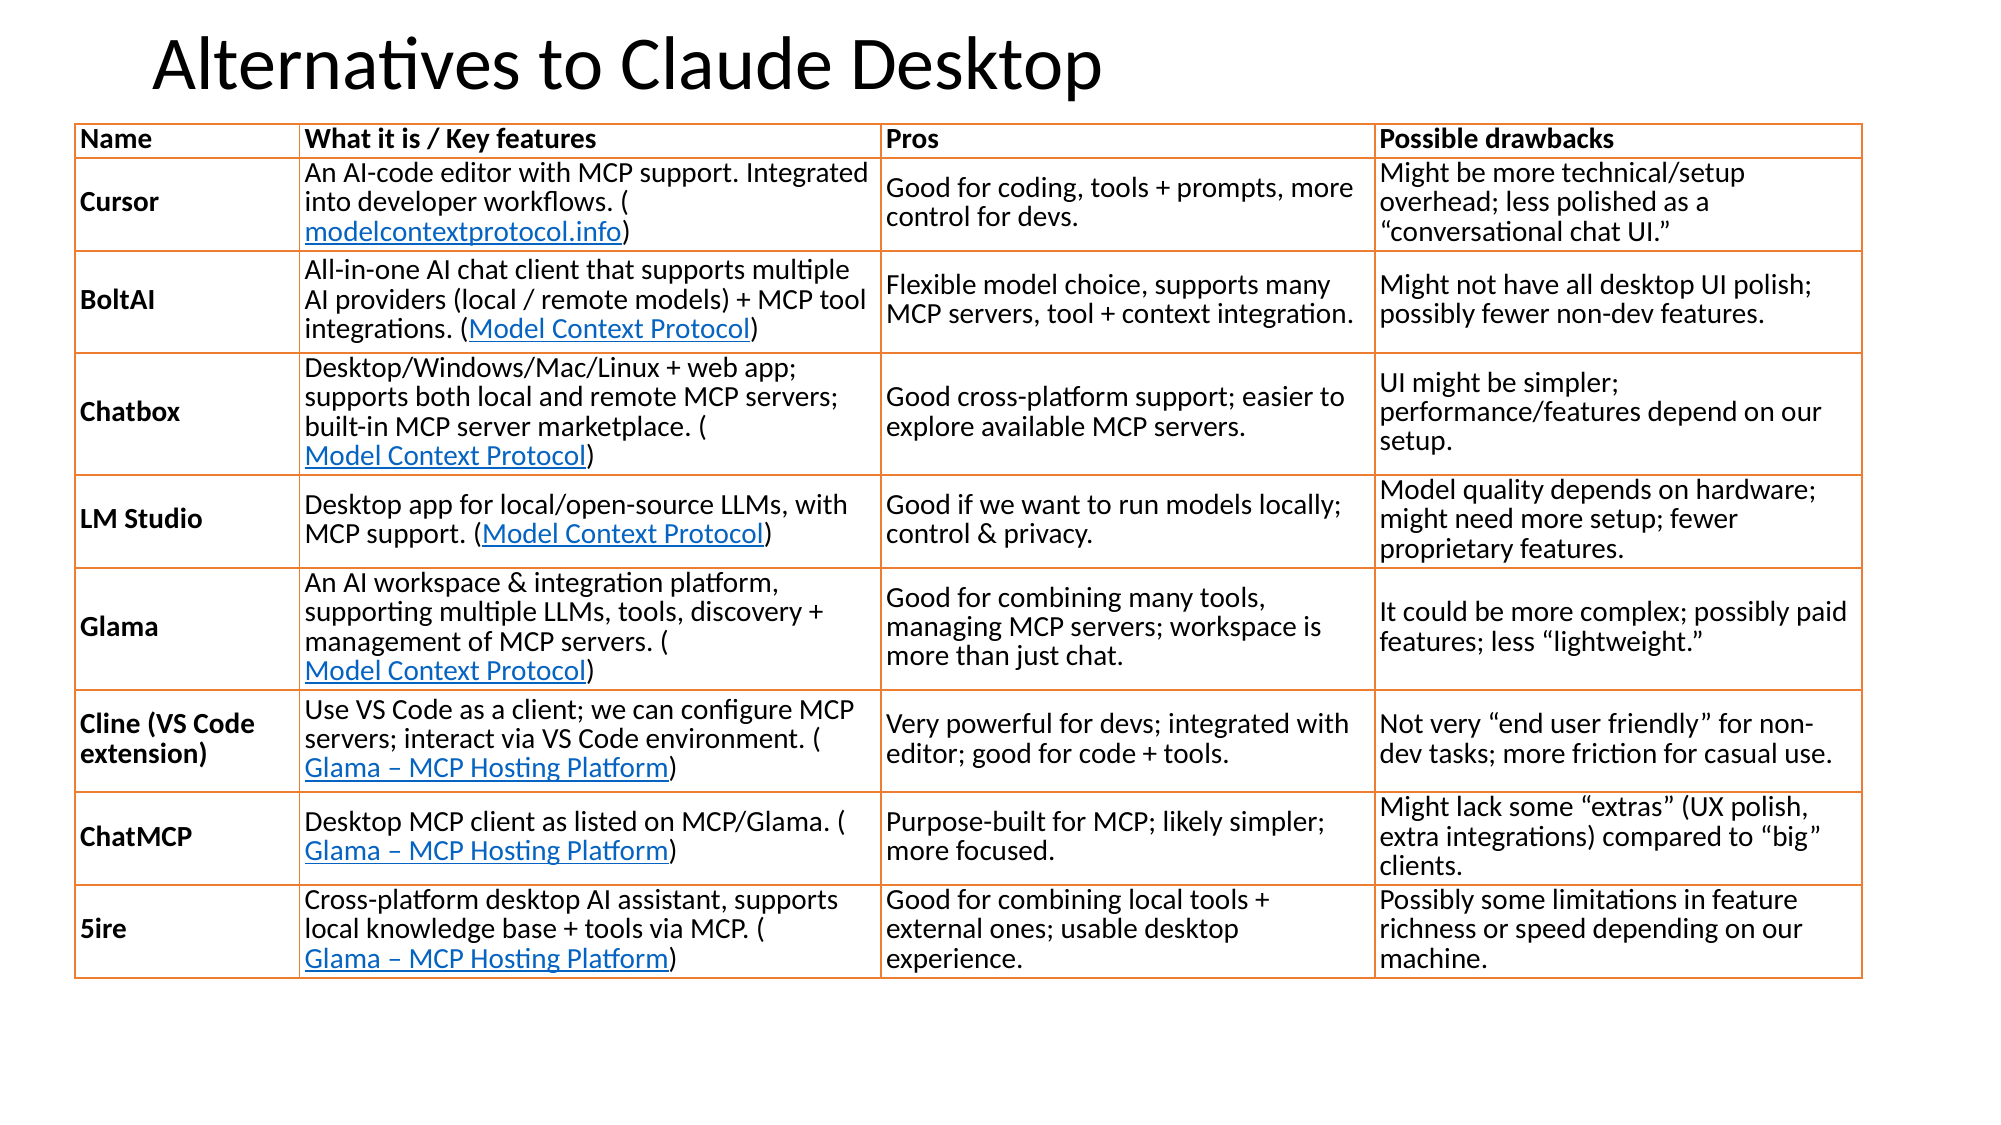

# Alternatives to Claude Desktop
| Name | What it is / Key features | Pros | Possible drawbacks |
| --- | --- | --- | --- |
| Cursor | An AI-code editor with MCP support. Integrated into developer workflows. (modelcontextprotocol.info) | Good for coding, tools + prompts, more control for devs. | Might be more technical/setup overhead; less polished as a “conversational chat UI.” |
| BoltAI | All-in-one AI chat client that supports multiple AI providers (local / remote models) + MCP tool integrations. (Model Context Protocol) | Flexible model choice, supports many MCP servers, tool + context integration. | Might not have all desktop UI polish; possibly fewer non-dev features. |
| Chatbox | Desktop/Windows/Mac/Linux + web app; supports both local and remote MCP servers; built-in MCP server marketplace. (Model Context Protocol) | Good cross-platform support; easier to explore available MCP servers. | UI might be simpler; performance/features depend on our setup. |
| LM Studio | Desktop app for local/open-source LLMs, with MCP support. (Model Context Protocol) | Good if we want to run models locally; control & privacy. | Model quality depends on hardware; might need more setup; fewer proprietary features. |
| Glama | An AI workspace & integration platform, supporting multiple LLMs, tools, discovery + management of MCP servers. (Model Context Protocol) | Good for combining many tools, managing MCP servers; workspace is more than just chat. | It could be more complex; possibly paid features; less “lightweight.” |
| Cline (VS Code extension) | Use VS Code as a client; we can configure MCP servers; interact via VS Code environment. (Glama – MCP Hosting Platform) | Very powerful for devs; integrated with editor; good for code + tools. | Not very “end user friendly” for non-dev tasks; more friction for casual use. |
| ChatMCP | Desktop MCP client as listed on MCP/Glama. (Glama – MCP Hosting Platform) | Purpose-built for MCP; likely simpler; more focused. | Might lack some “extras” (UX polish, extra integrations) compared to “big” clients. |
| 5ire | Cross-platform desktop AI assistant, supports local knowledge base + tools via MCP. (Glama – MCP Hosting Platform) | Good for combining local tools + external ones; usable desktop experience. | Possibly some limitations in feature richness or speed depending on our machine. |